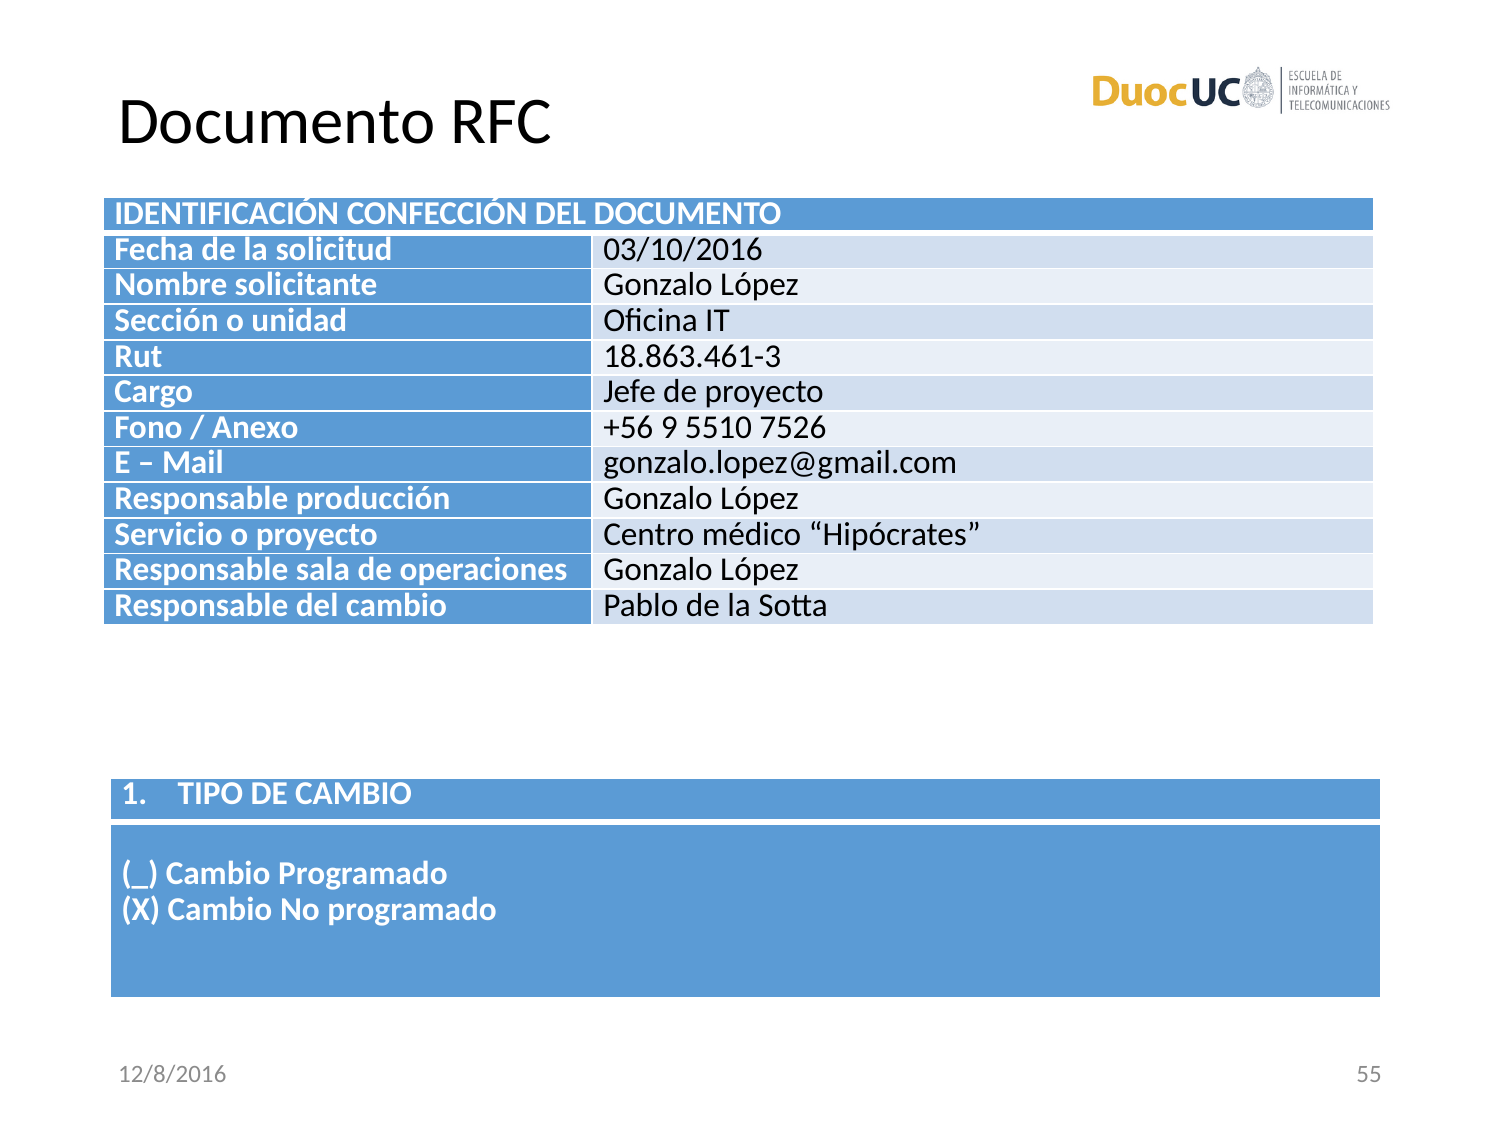

# Documento RFC

| IDENTIFICACIÓN CONFECCIÓN DEL DOCUMENTO |  |
| --- | --- |
| Fecha de la solicitud | 03/10/2016 |
| Nombre solicitante | Gonzalo López |
| Sección o unidad | Oficina IT |
| Rut | 18.863.461-3 |
| Cargo | Jefe de proyecto |
| Fono / Anexo | +56 9 5510 7526 |
| E – Mail | gonzalo.lopez@gmail.com |
| Responsable producción | Gonzalo López |
| Servicio o proyecto | Centro médico “Hipócrates” |
| Responsable sala de operaciones | Gonzalo López |
| Responsable del cambio | Pablo de la Sotta |
| TIPO DE CAMBIO |
| --- |
| (\_) Cambio Programado (X) Cambio No programado |
12/8/2016
55